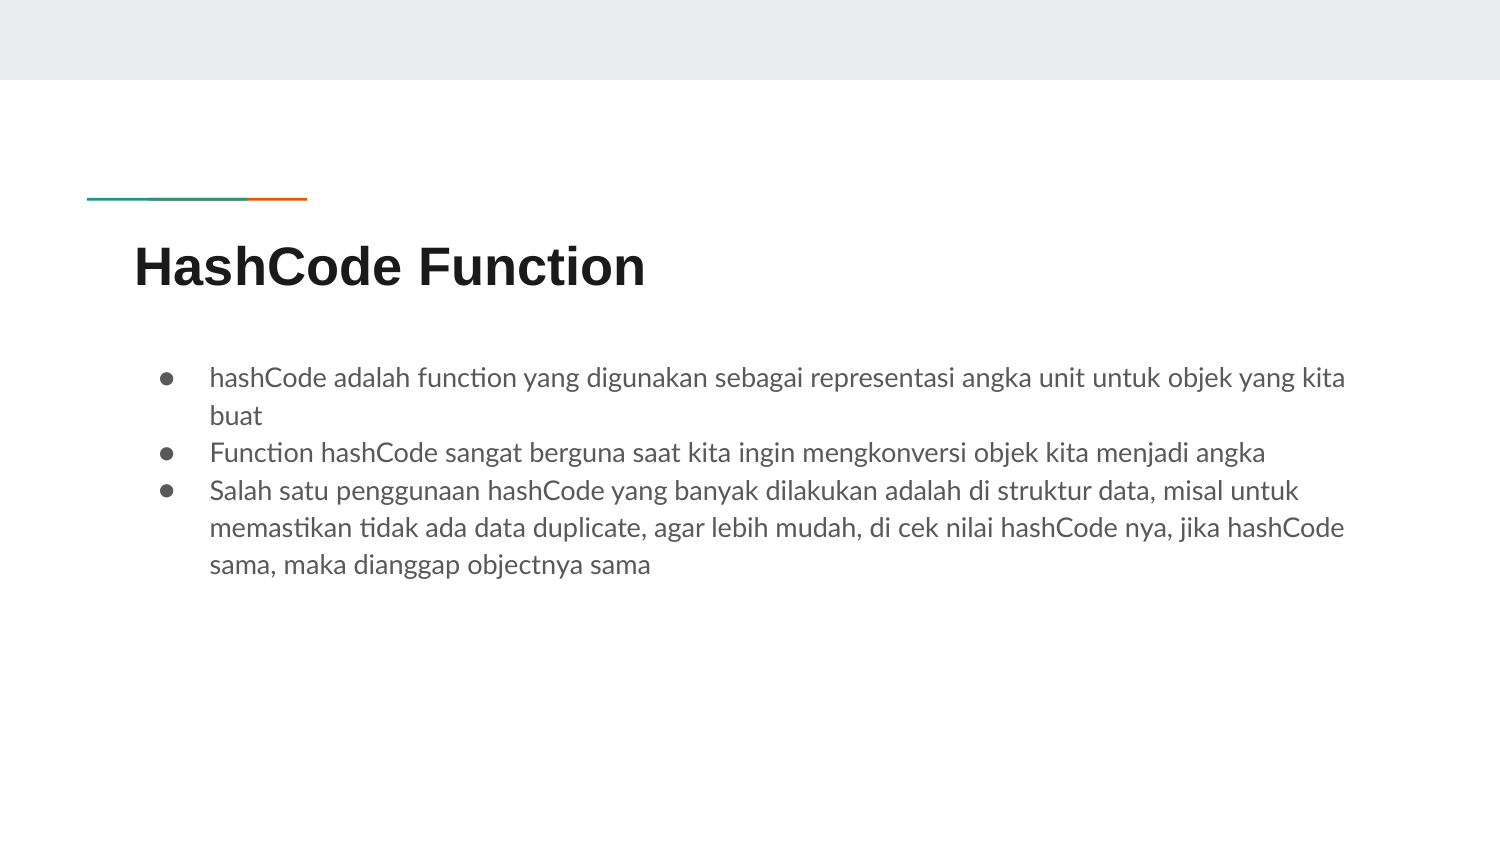

# HashCode Function
hashCode adalah function yang digunakan sebagai representasi angka unit untuk objek yang kita buat
Function hashCode sangat berguna saat kita ingin mengkonversi objek kita menjadi angka
Salah satu penggunaan hashCode yang banyak dilakukan adalah di struktur data, misal untuk memastikan tidak ada data duplicate, agar lebih mudah, di cek nilai hashCode nya, jika hashCode sama, maka dianggap objectnya sama